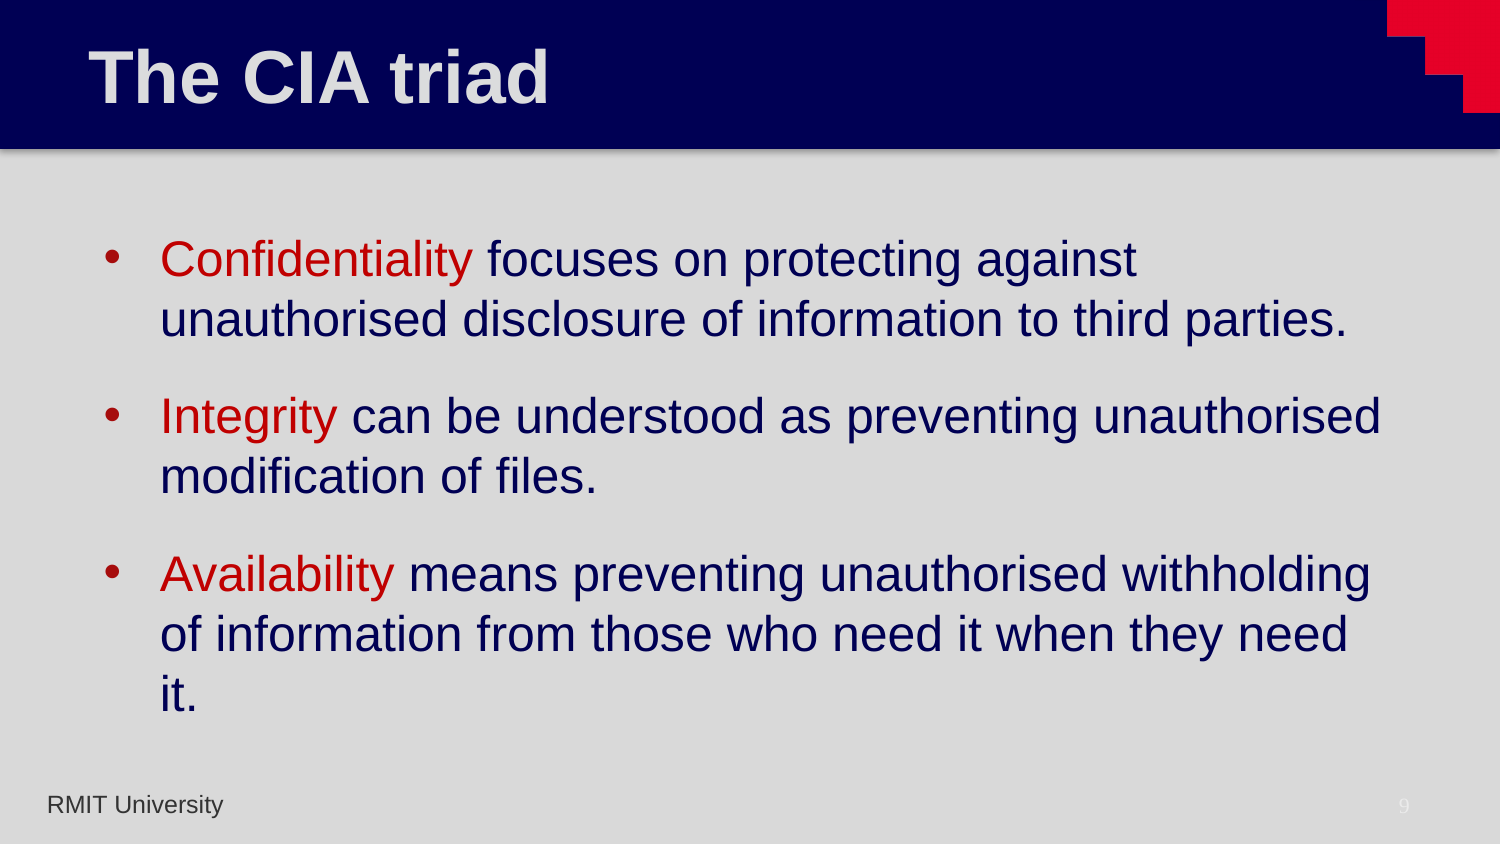

# The CIA triad
Confidentiality focuses on protecting against unauthorised disclosure of information to third parties.
Integrity can be understood as preventing unauthorised modification of files.
Availability means preventing unauthorised withholding of information from those who need it when they need it.
9